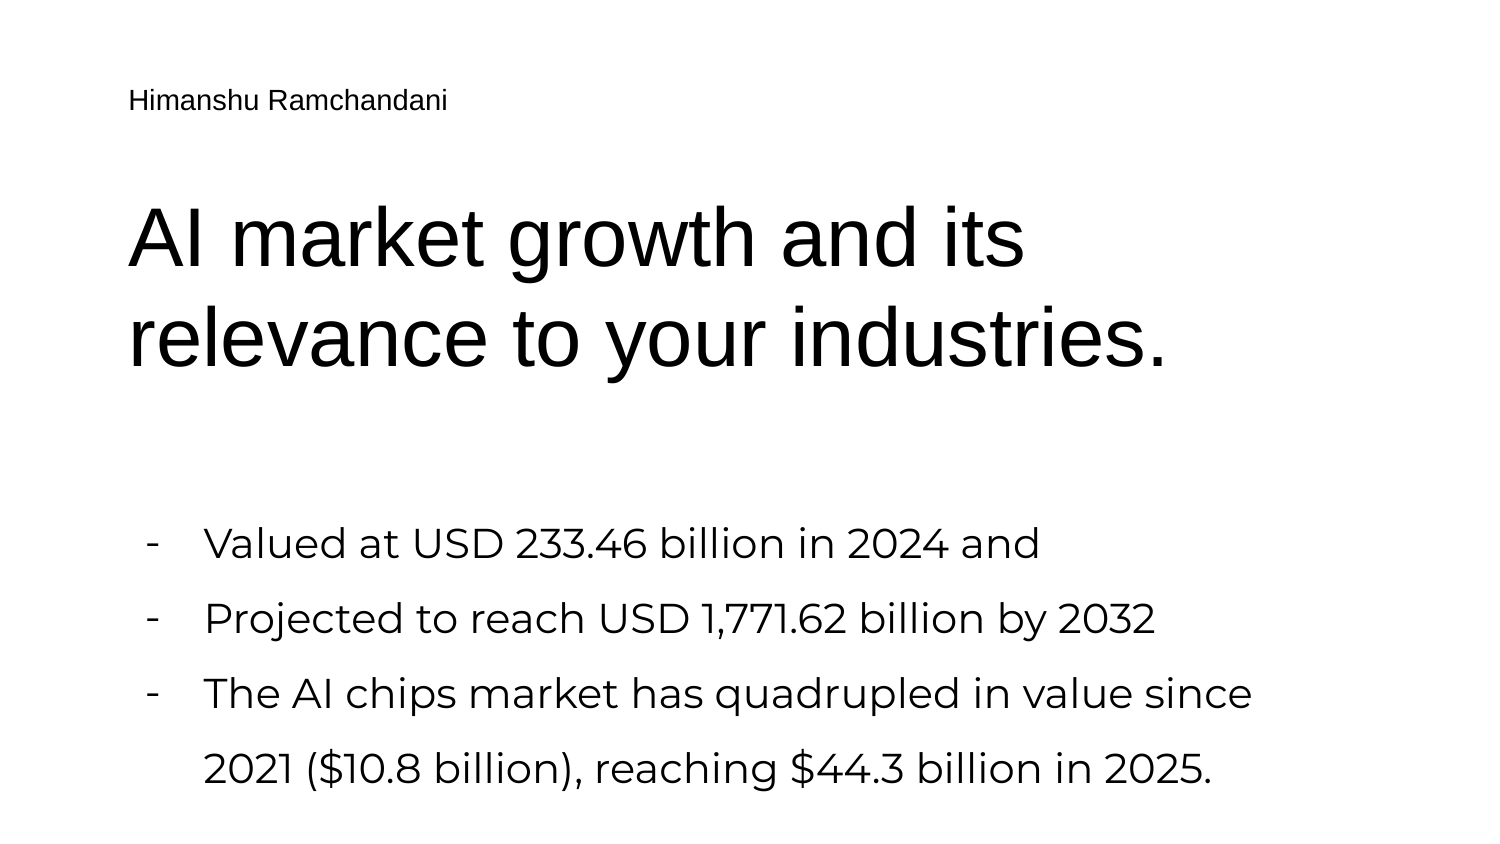

Himanshu Ramchandani
AI market growth and its relevance to your industries.

Valued at USD 233.46 billion in 2024 and
Projected to reach USD 1,771.62 billion by 2032
The AI chips market has quadrupled in value since 2021 ($10.8 billion), reaching $44.3 billion in 2025.